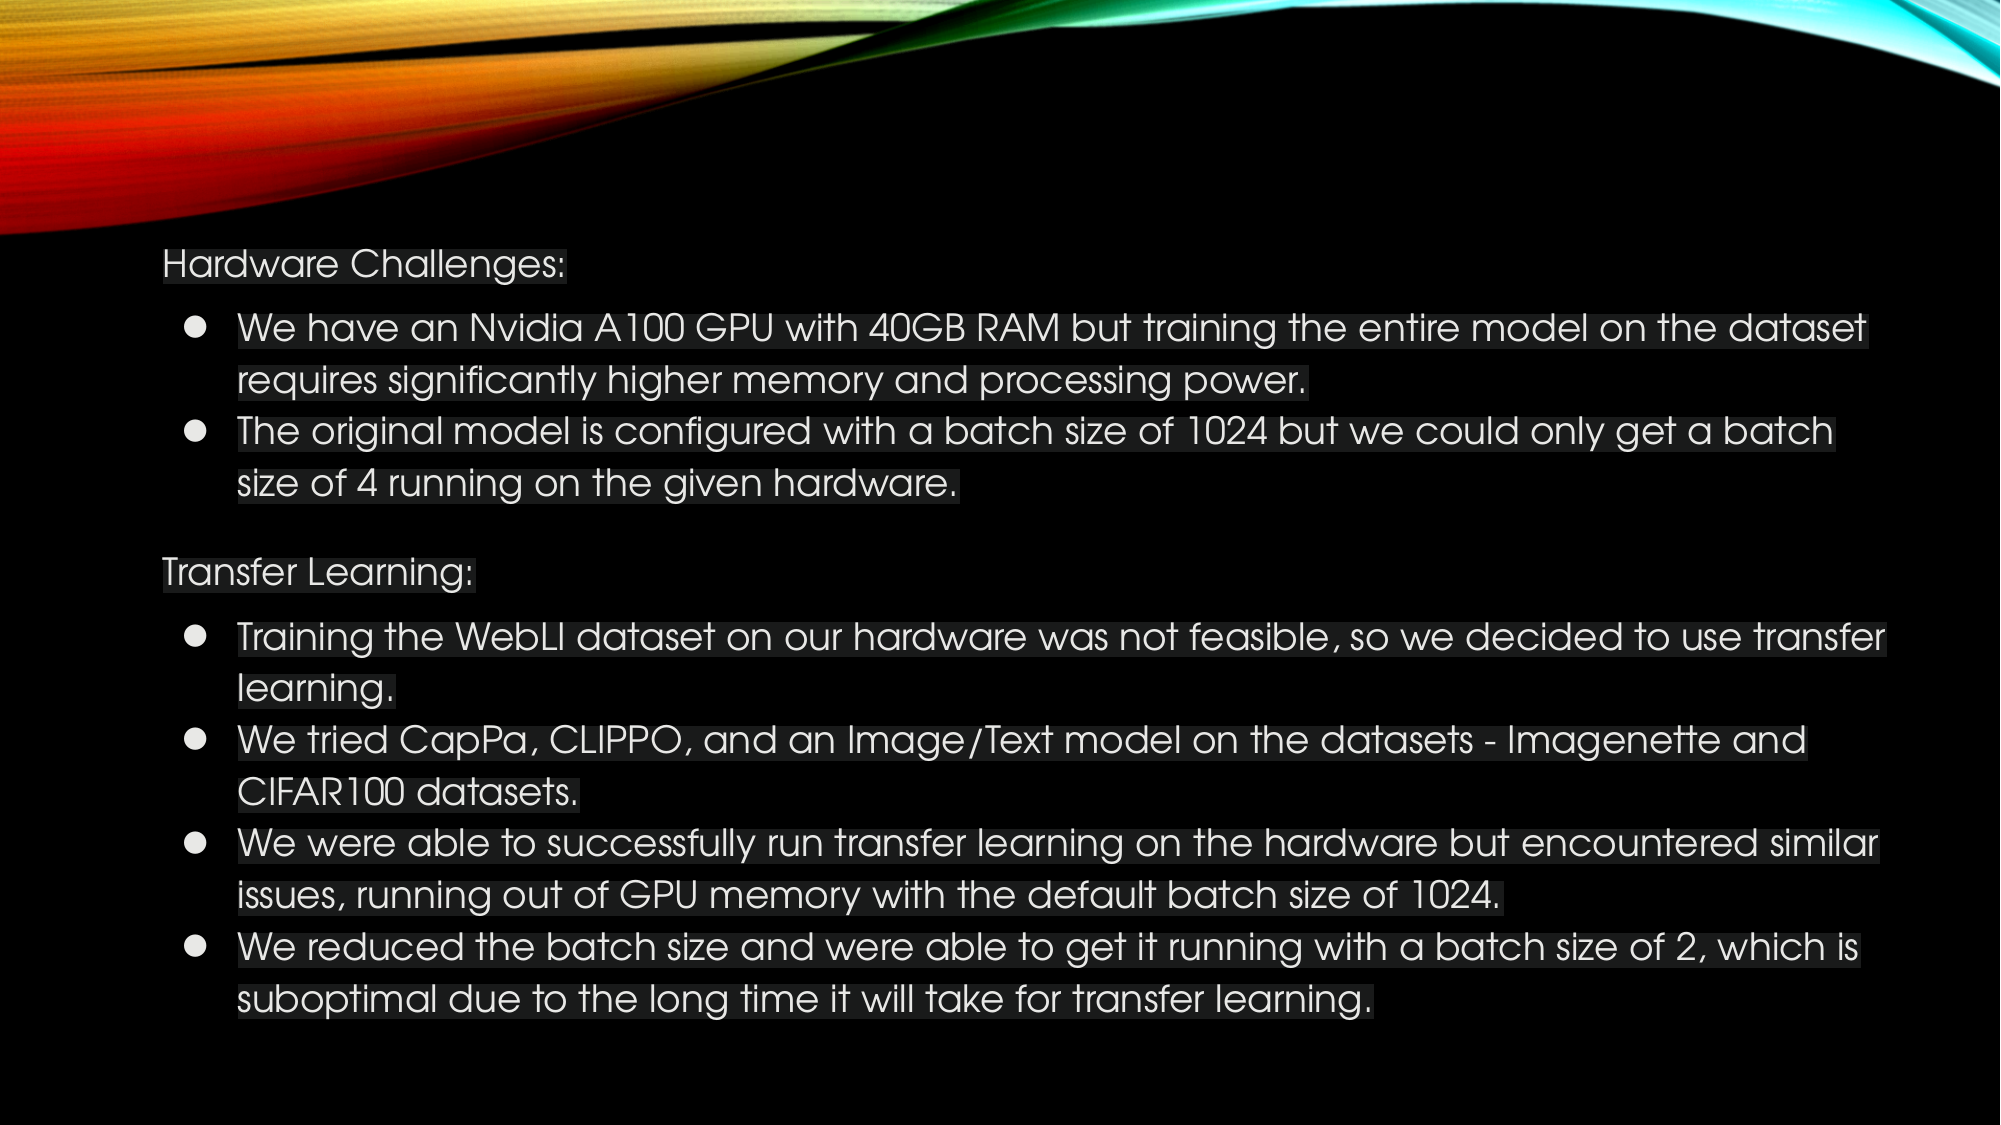

Hardware Challenges:
We have an Nvidia A100 GPU with 40GB RAM but training the entire model on the dataset requires significantly higher memory and processing power.
The original model is configured with a batch size of 1024 but we could only get a batch size of 4 running on the given hardware.
Transfer Learning:
Training the WebLI dataset on our hardware was not feasible, so we decided to use transfer learning.
We tried CapPa, CLIPPO, and an Image/Text model on the datasets - Imagenette and CIFAR100 datasets.
We were able to successfully run transfer learning on the hardware but encountered similar issues, running out of GPU memory with the default batch size of 1024.
We reduced the batch size and were able to get it running with a batch size of 2, which is suboptimal due to the long time it will take for transfer learning.